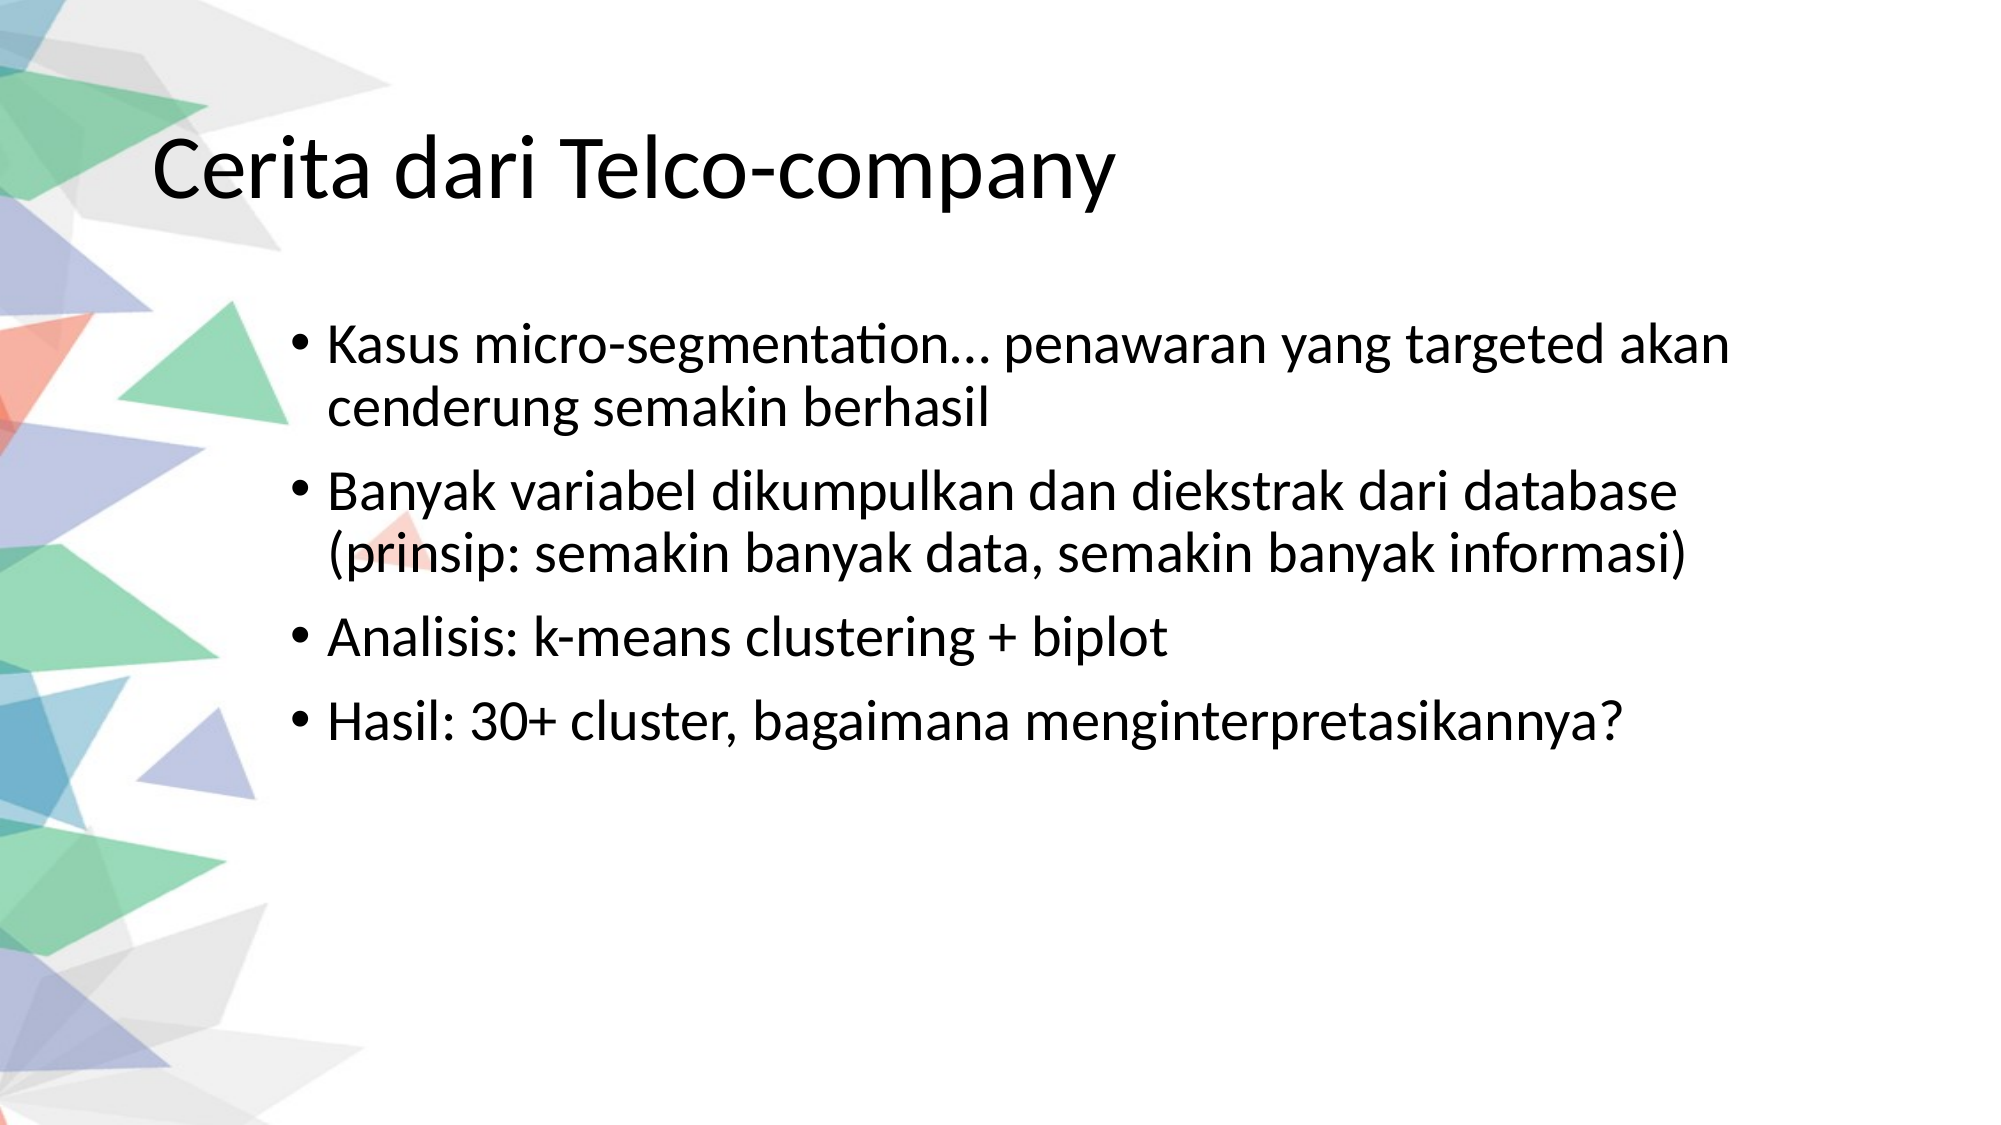

# Cerita dari Telco-company
Kasus micro-segmentation… penawaran yang targeted akan cenderung semakin berhasil
Banyak variabel dikumpulkan dan diekstrak dari database (prinsip: semakin banyak data, semakin banyak informasi)
Analisis: k-means clustering + biplot
Hasil: 30+ cluster, bagaimana menginterpretasikannya?